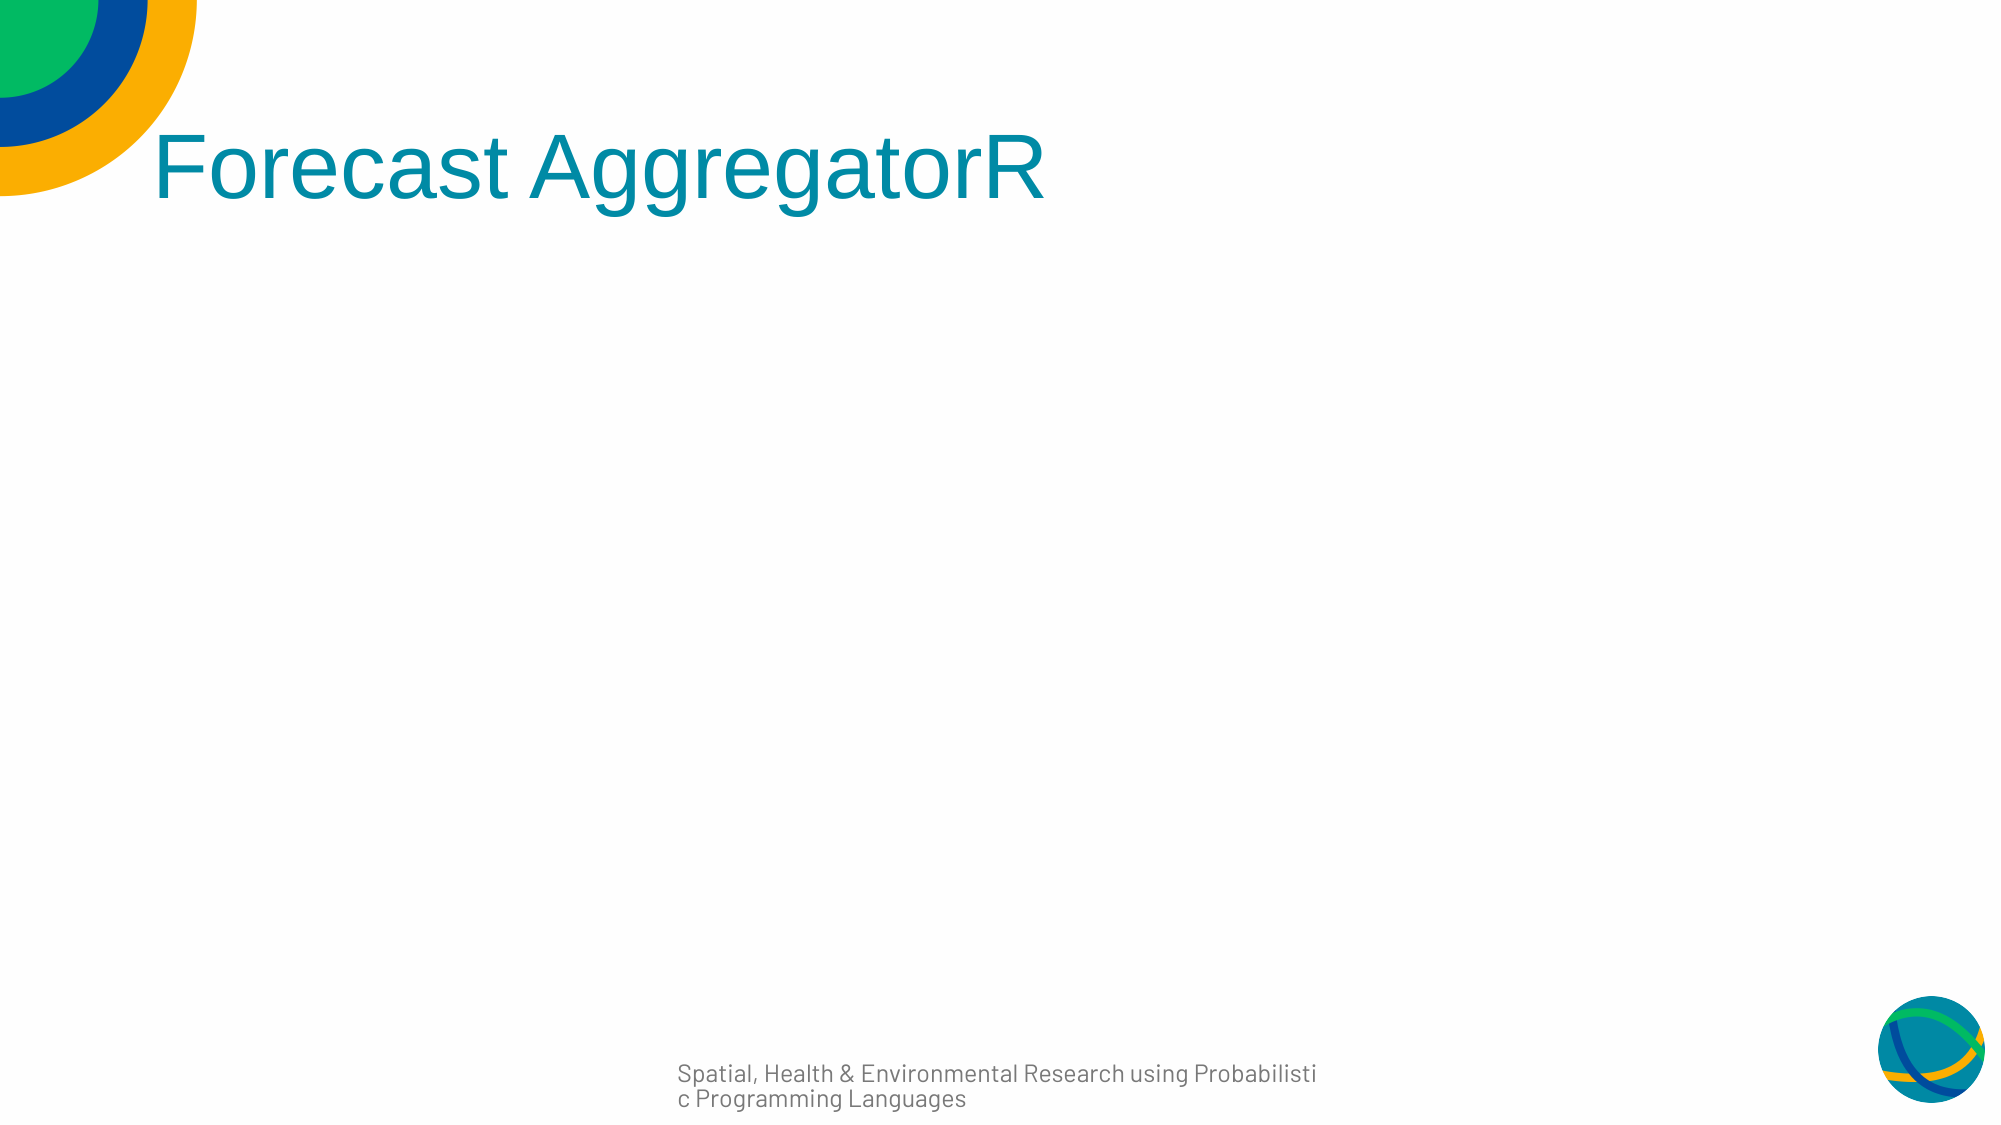

# Forecast AggregatorR

Spatial, Health & Environmental Research using Probabilistic Programming Languages